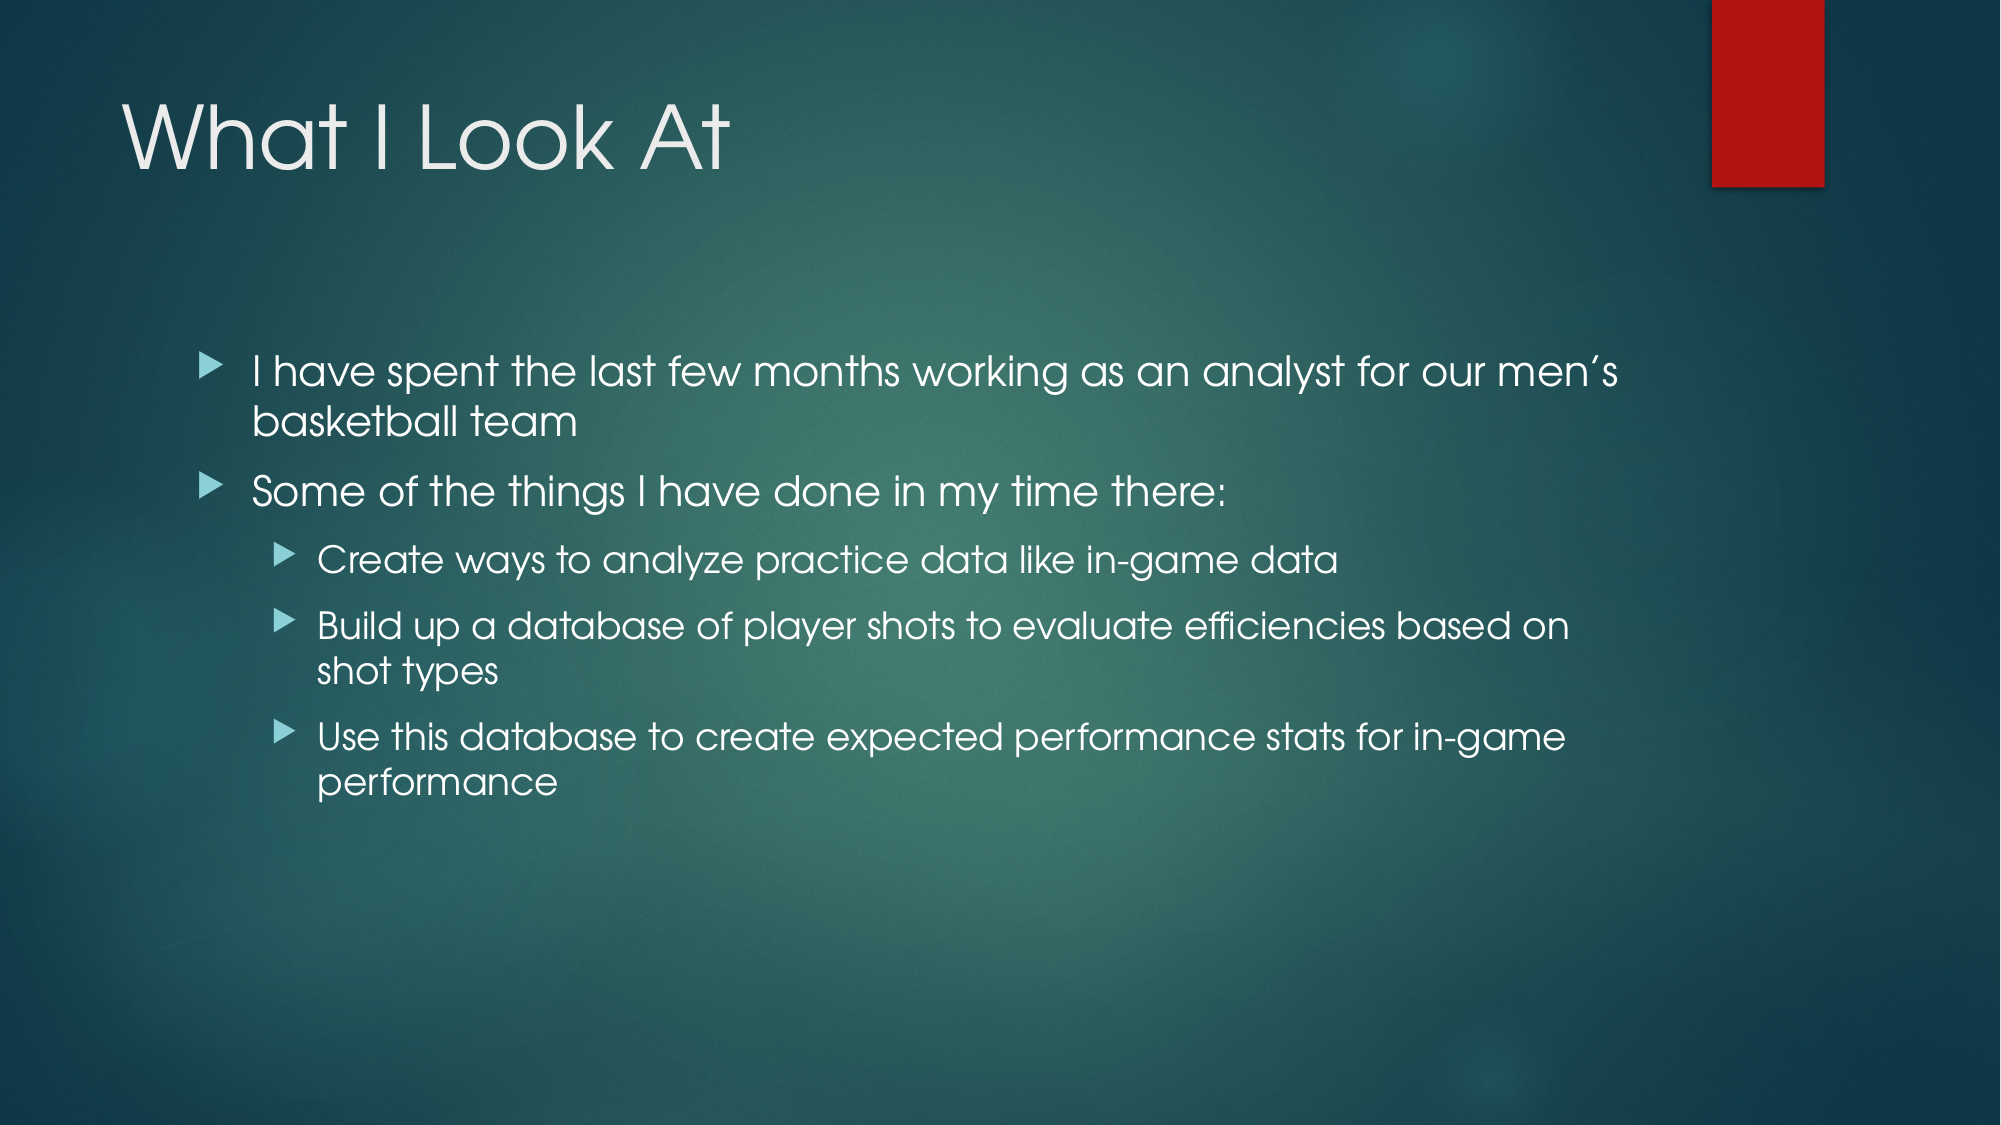

# What I Look At
I have spent the last few months working as an analyst for our men’s basketball team
Some of the things I have done in my time there:
Create ways to analyze practice data like in-game data
Build up a database of player shots to evaluate efficiencies based on shot types
Use this database to create expected performance stats for in-game performance